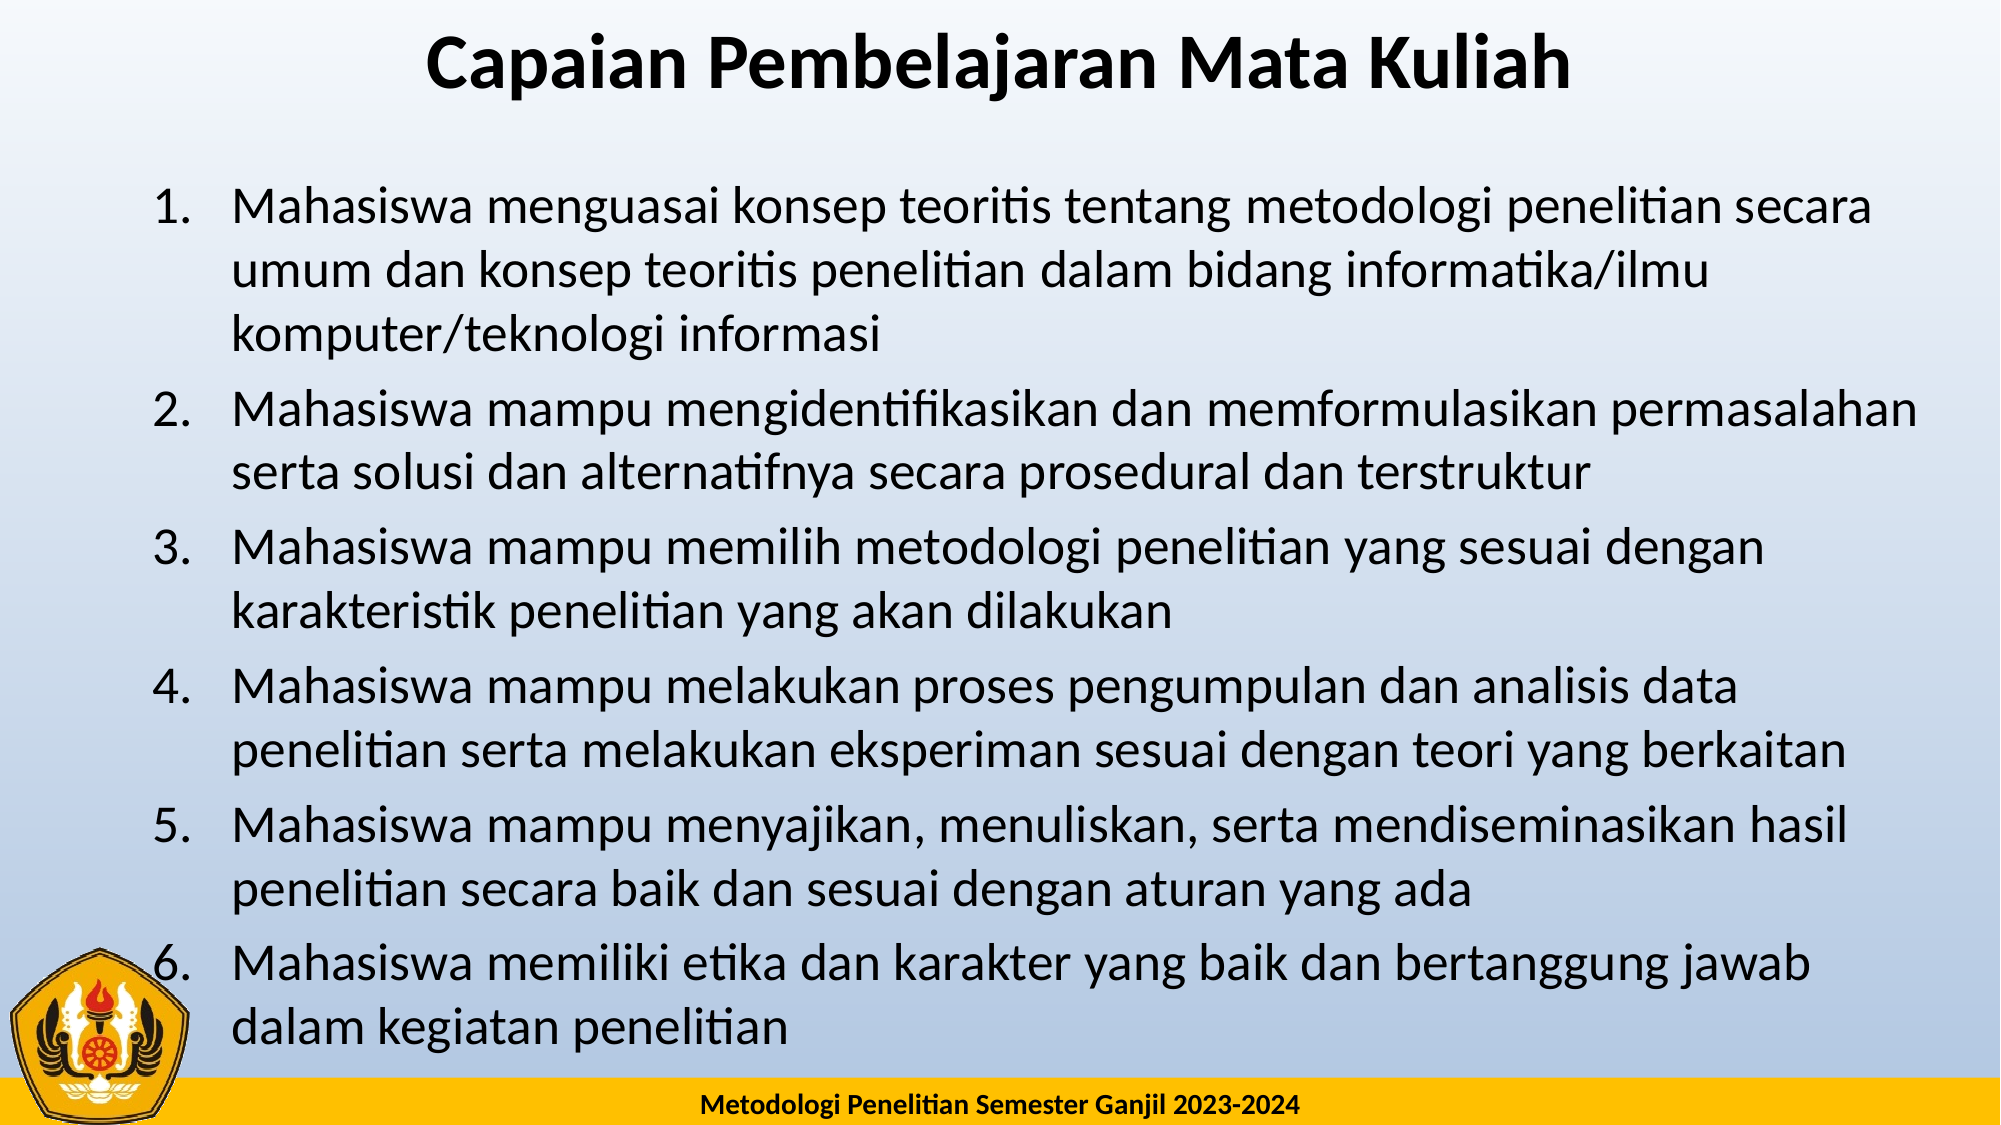

# Capaian Pembelajaran Mata Kuliah
Mahasiswa menguasai konsep teoritis tentang metodologi penelitian secara umum dan konsep teoritis penelitian dalam bidang informatika/ilmu komputer/teknologi informasi
Mahasiswa mampu mengidentifikasikan dan memformulasikan permasalahan serta solusi dan alternatifnya secara prosedural dan terstruktur
Mahasiswa mampu memilih metodologi penelitian yang sesuai dengan karakteristik penelitian yang akan dilakukan
Mahasiswa mampu melakukan proses pengumpulan dan analisis data penelitian serta melakukan eksperiman sesuai dengan teori yang berkaitan
Mahasiswa mampu menyajikan, menuliskan, serta mendiseminasikan hasil penelitian secara baik dan sesuai dengan aturan yang ada
Mahasiswa memiliki etika dan karakter yang baik dan bertanggung jawab dalam kegiatan penelitian